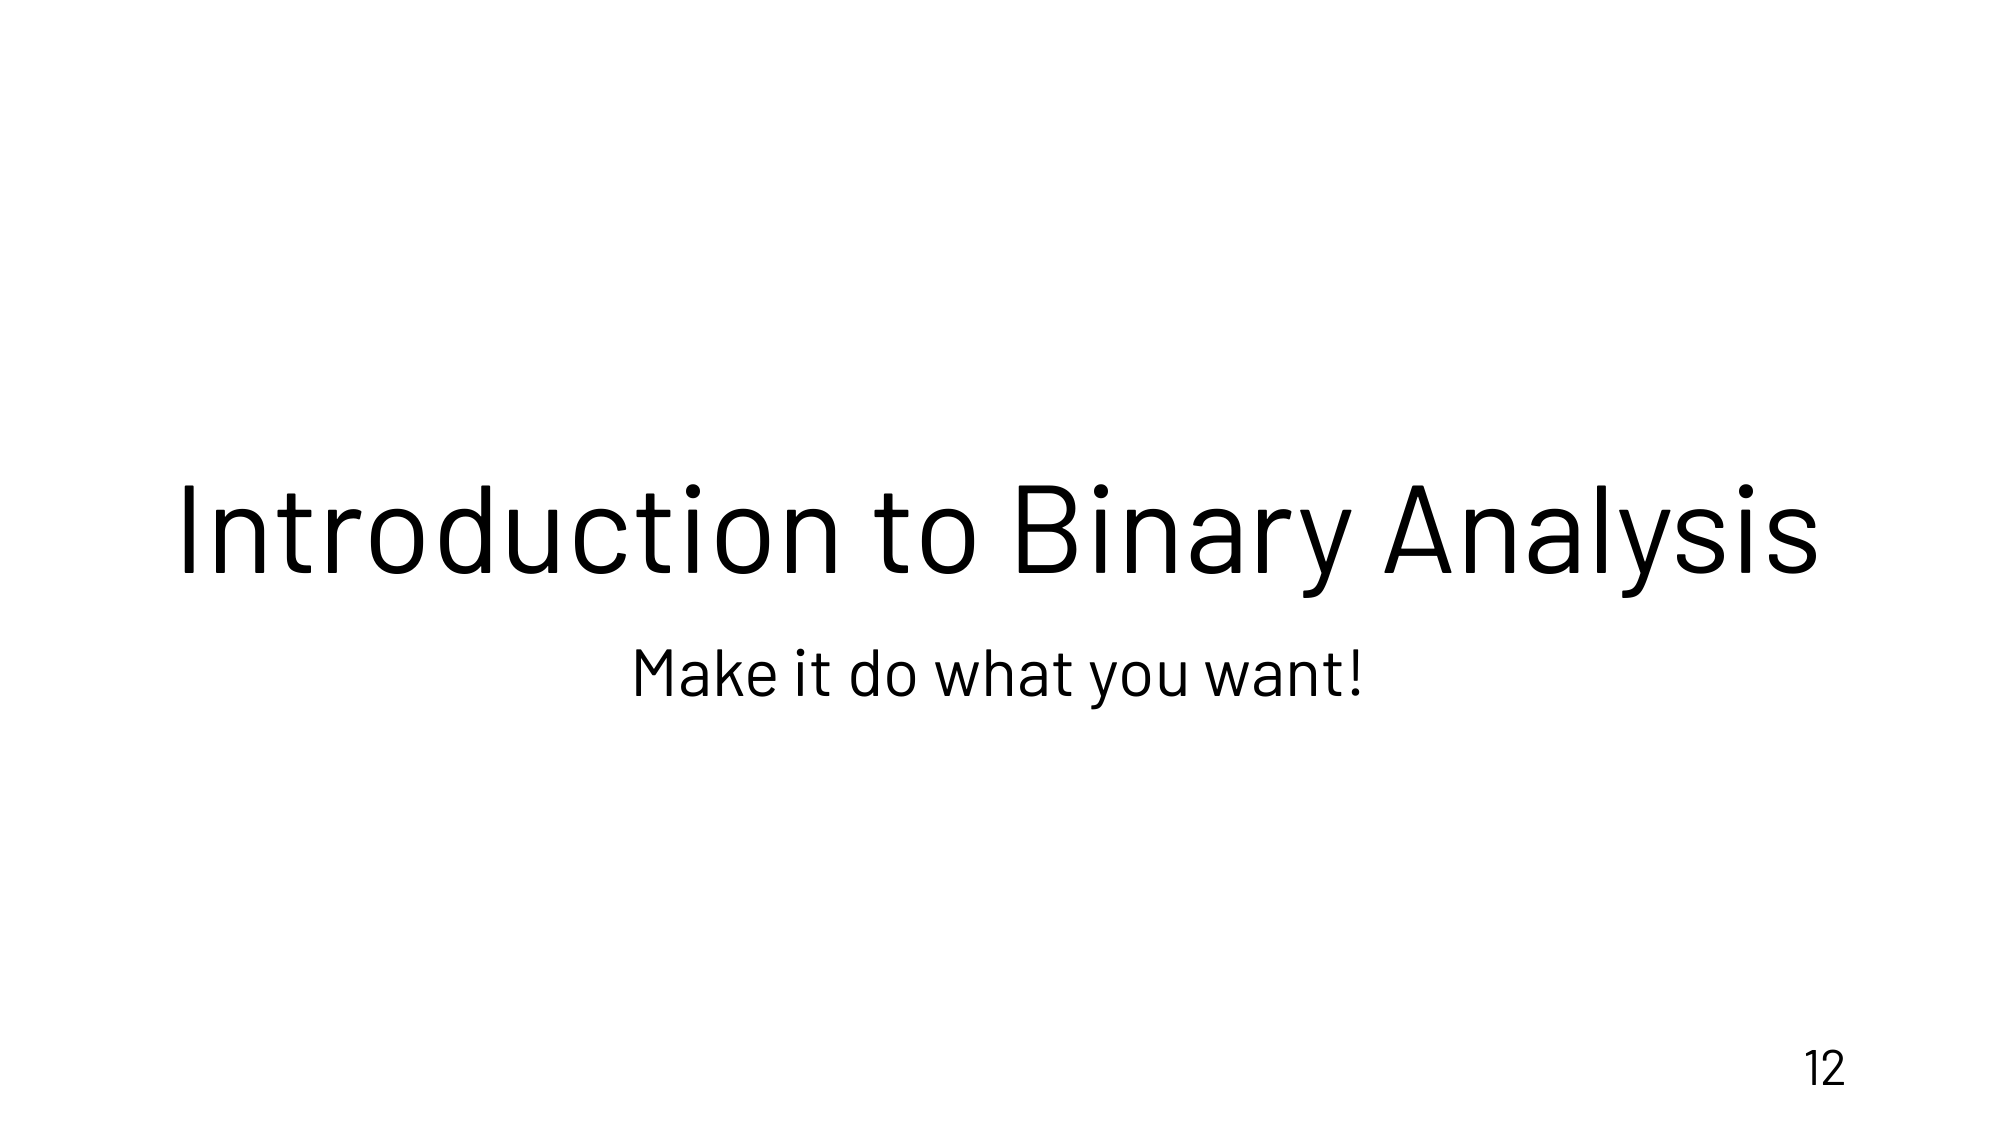

# Introduction to Binary Analysis
Make it do what you want!
12